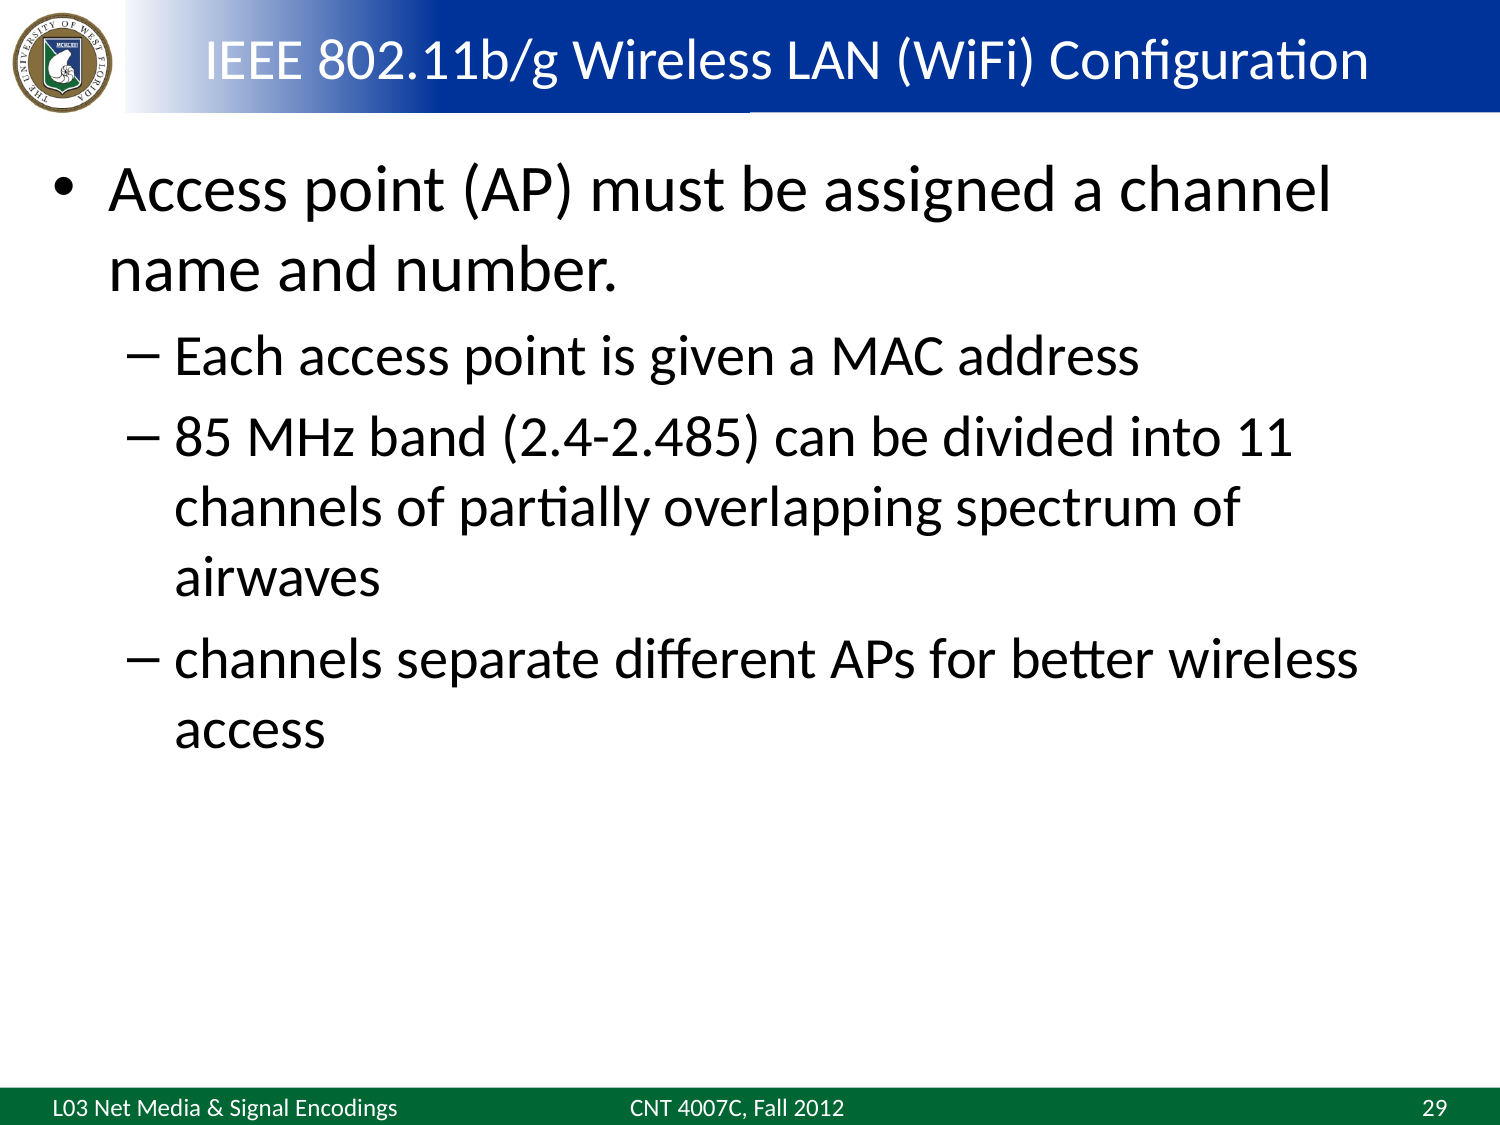

# IEEE 802.11b/g Wireless LAN (WiFi) Configuration
Access point (AP) must be assigned a channel name and number.
Each access point is given a MAC address
85 MHz band (2.4-2.485) can be divided into 11 channels of partially overlapping spectrum of airwaves
channels separate different APs for better wireless access

CNT 4007C, Fall 2012
29
L03 Net Media & Signal Encodings